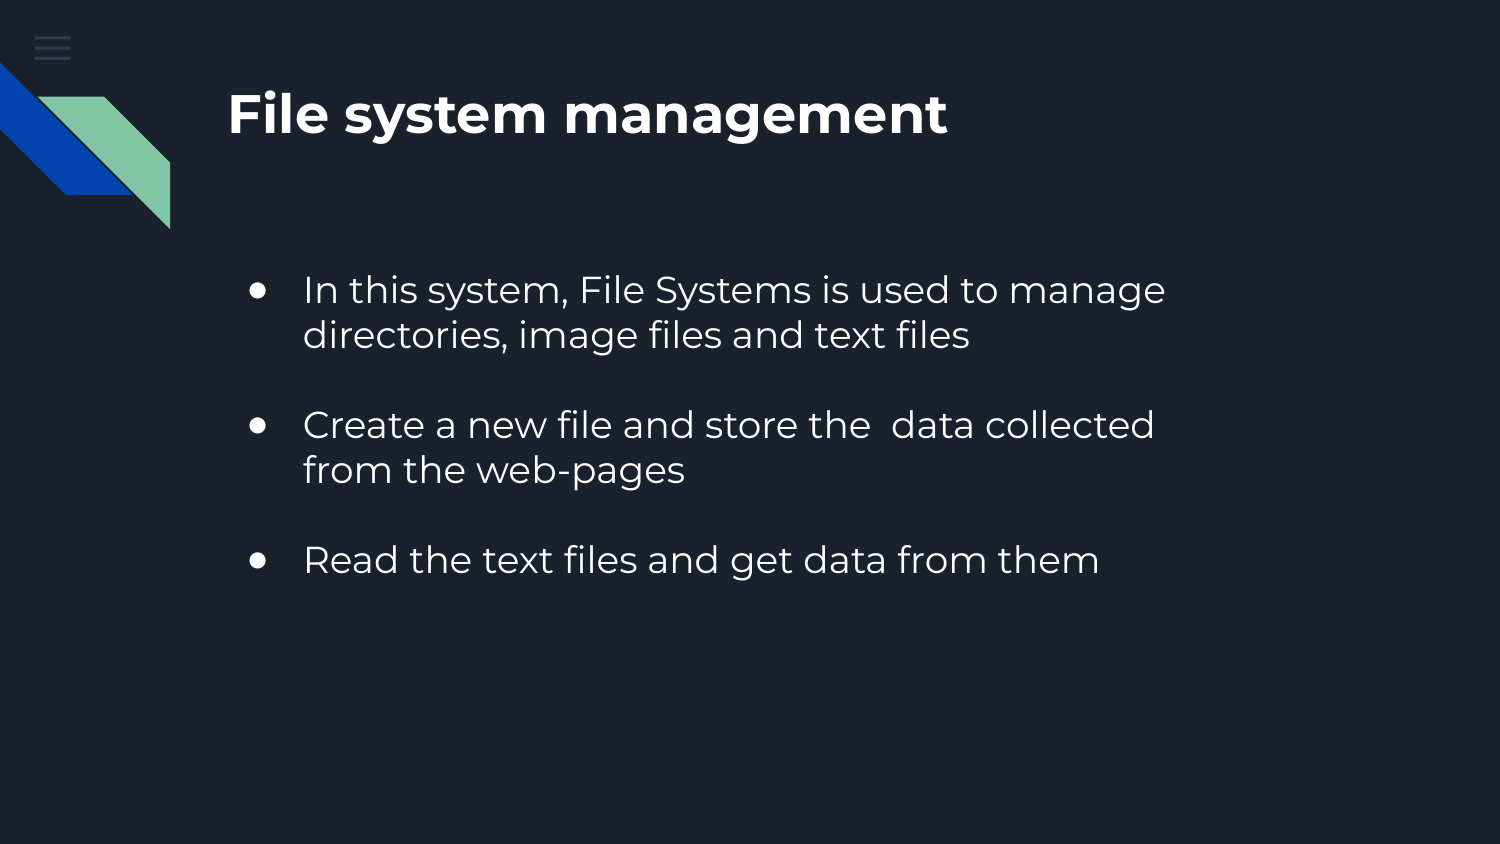

# File system management

In this system, File Systems is used to manage directories, image files and text files

Create a new file and store the  data collected from the web-pages

Read the text files and get data from them